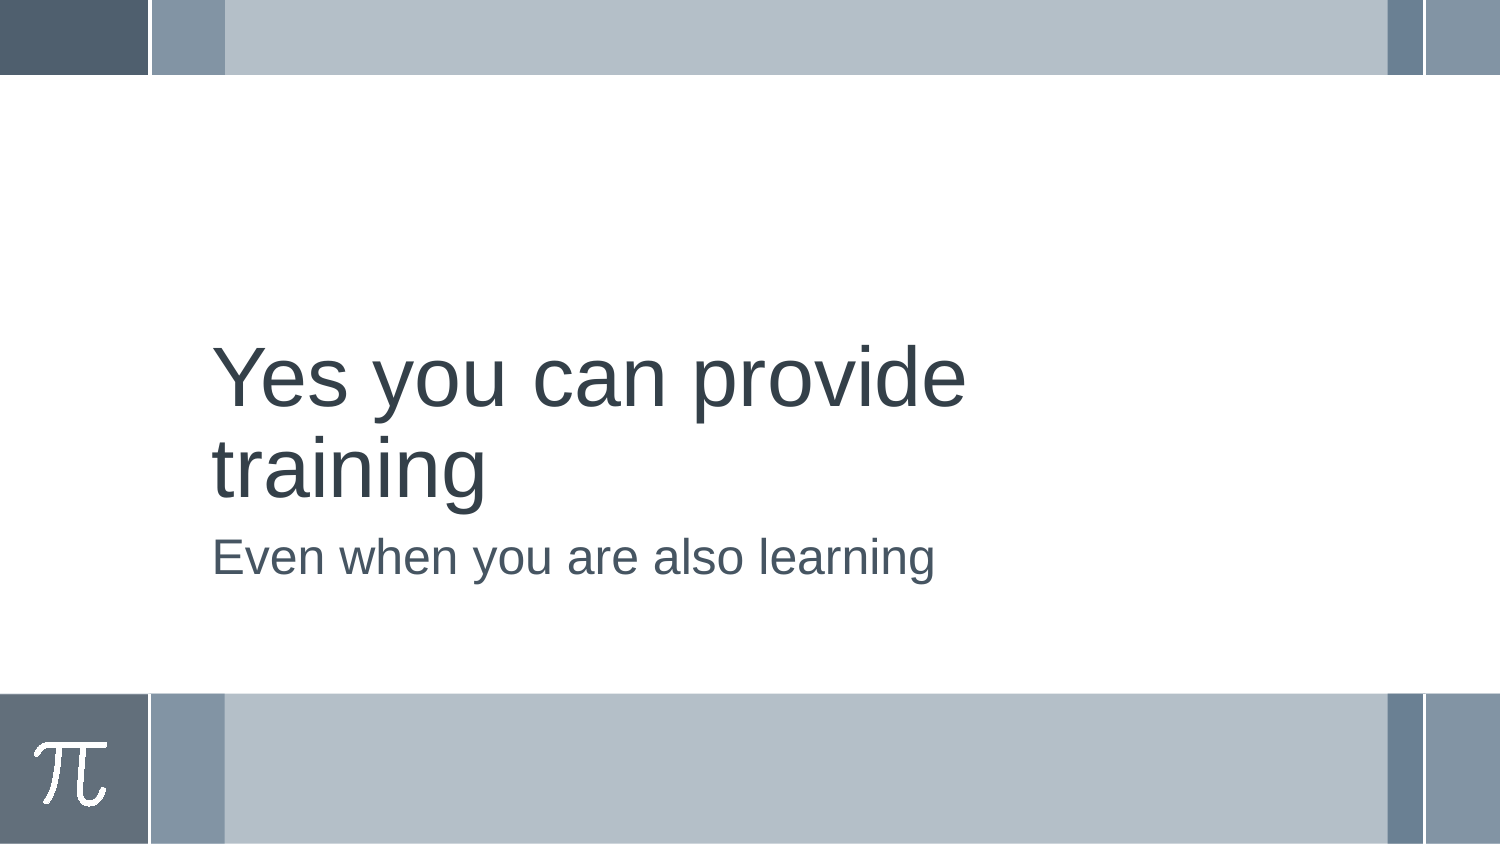

# Yes you can provide training
Even when you are also learning